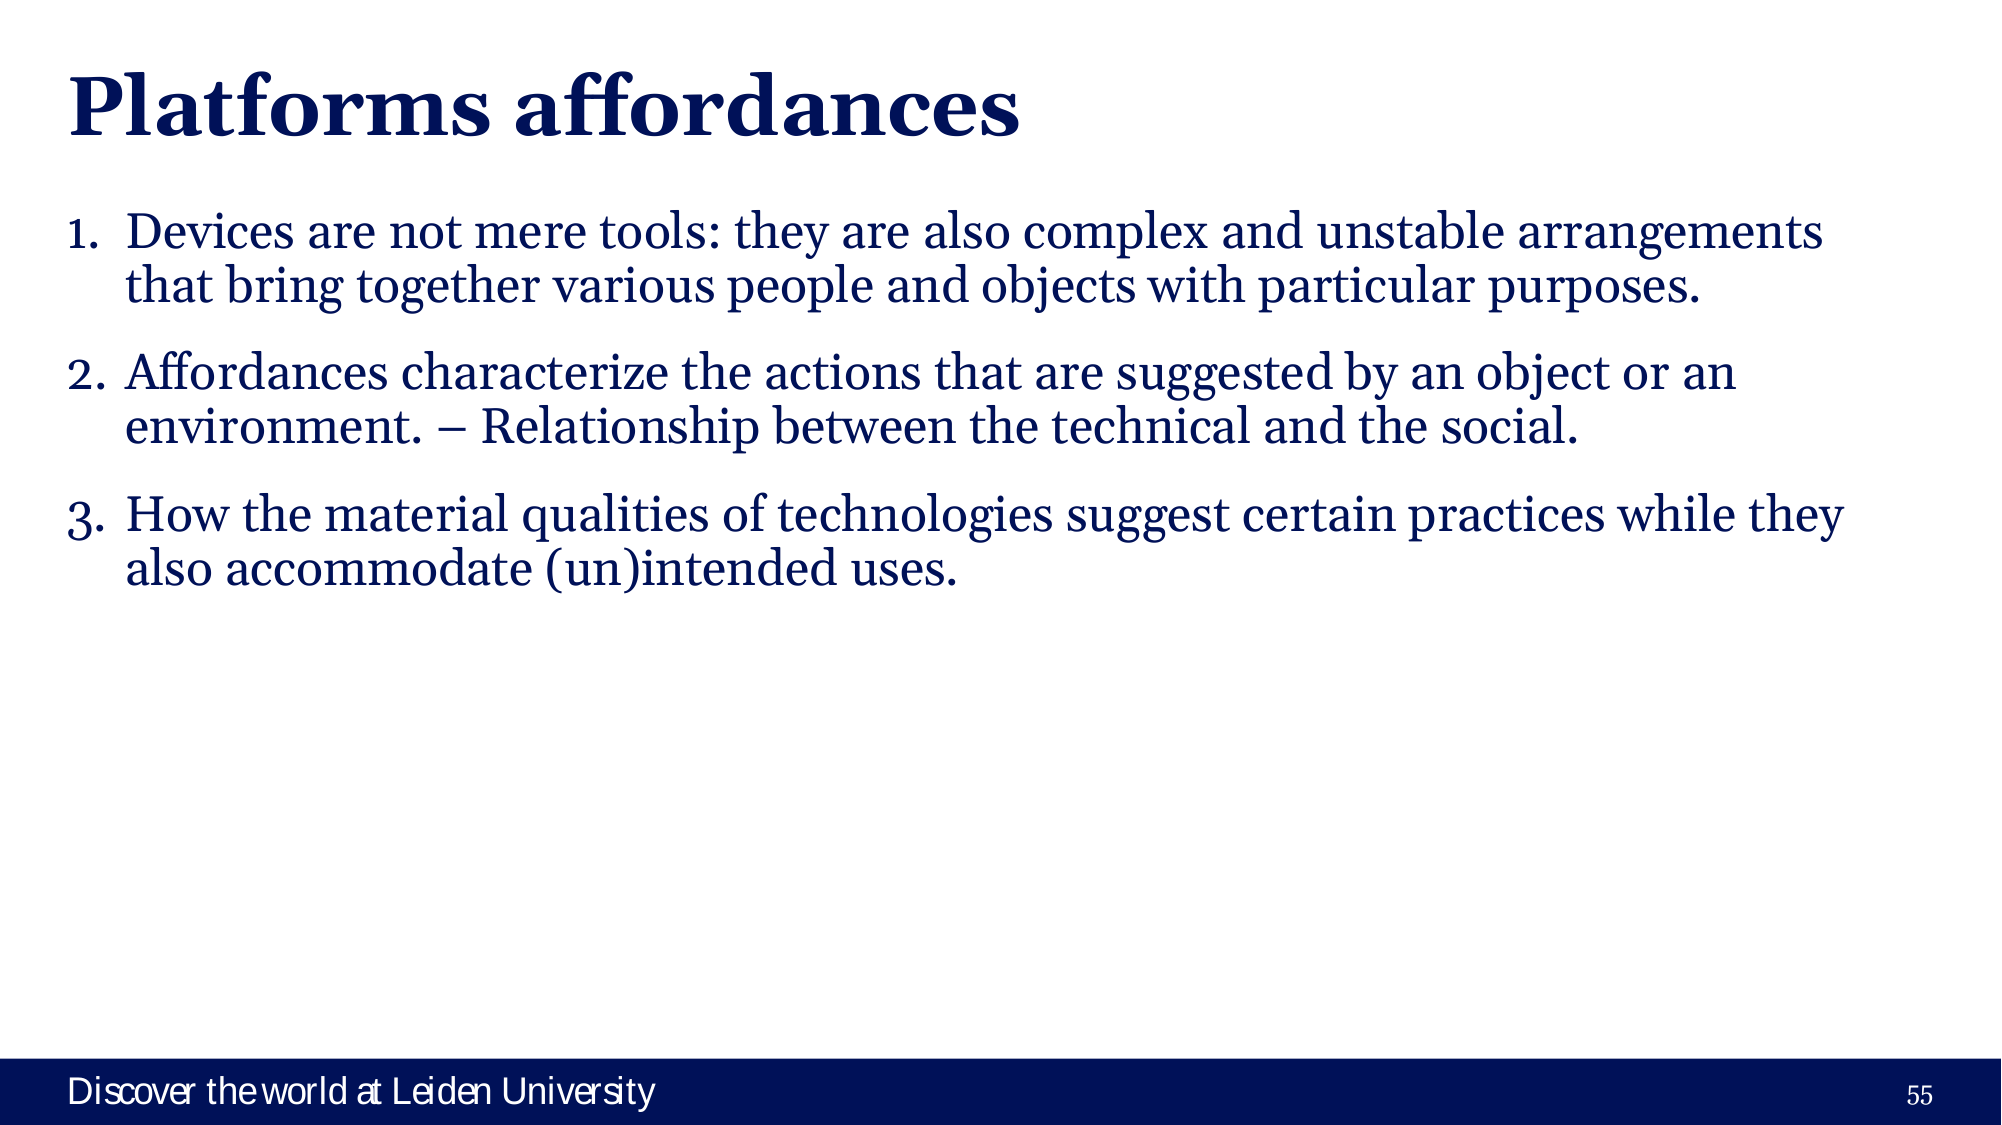

# Platforms affordances
Devices are not mere tools: they are also complex and unstable arrangements that bring together various people and objects with particular purposes.
Affordances characterize the actions that are suggested by an object or an environment. – Relationship between the technical and the social.
How the material qualities of technologies suggest certain practices while they also accommodate (un)intended uses.

55